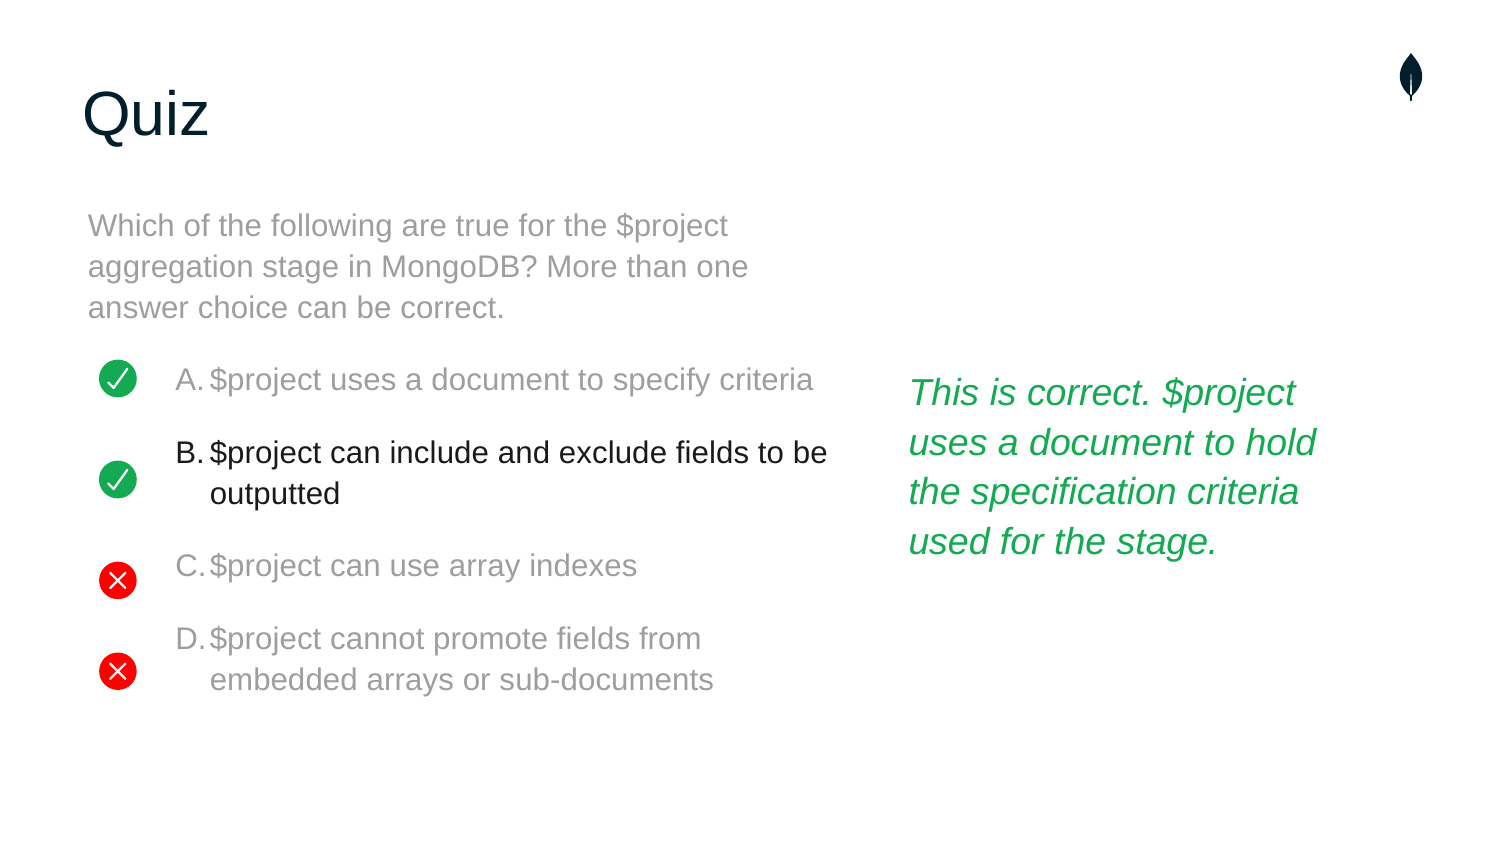

# Quiz
Which of the following are true for the $project aggregation stage in MongoDB? More than one answer choice can be correct.
$project uses a document to specify criteria
$project can include and exclude fields to be outputted
$project can use array indexes
$project cannot promote fields from embedded arrays or sub-documents
This is correct. $project uses a document to hold the specification criteria used for the stage.